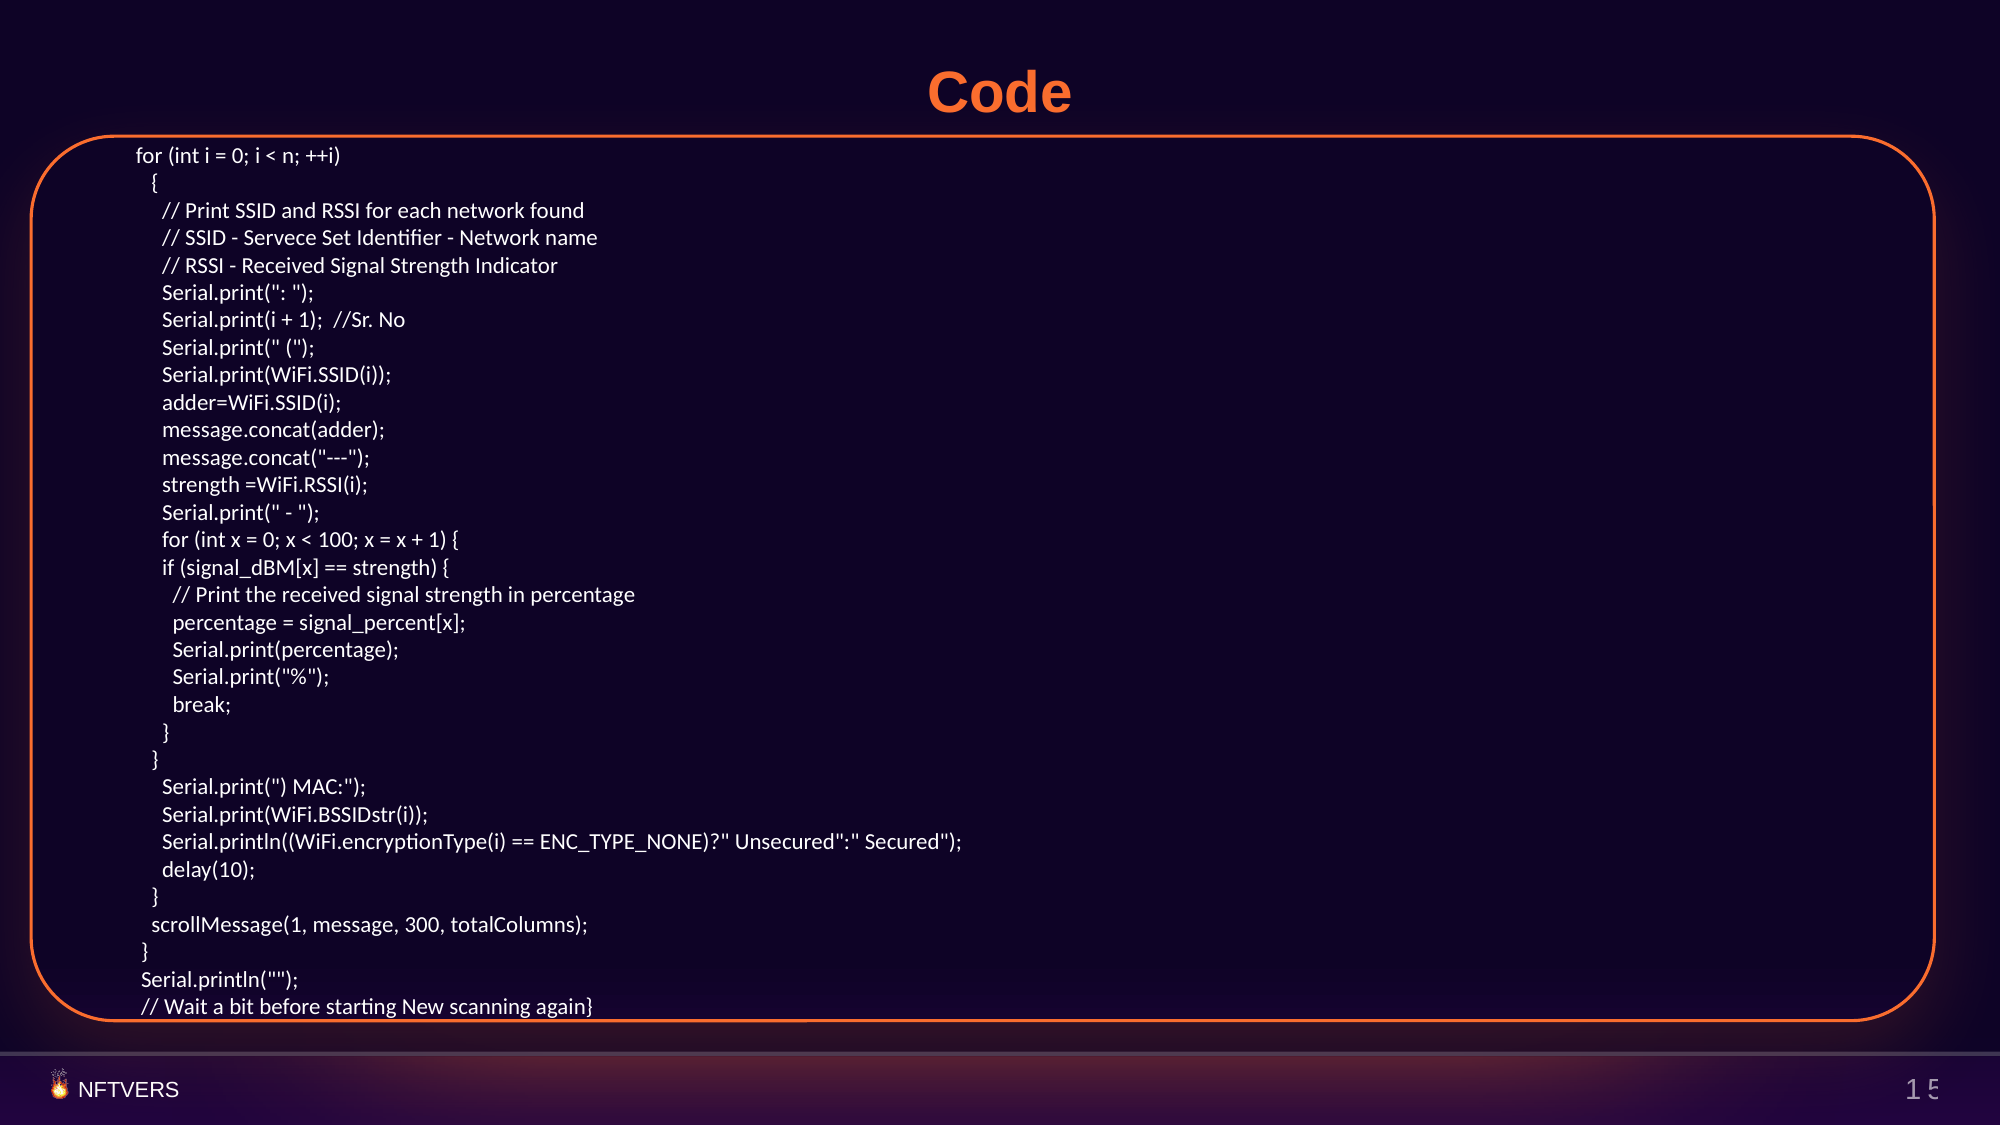

Code

 for (int i = 0; i < n; ++i)
    {
      // Print SSID and RSSI for each network found
      // SSID - Servece Set Identifier - Network name
      // RSSI - Received Signal Strength Indicator
      Serial.print(": ");
      Serial.print(i + 1);  //Sr. No
      Serial.print(" (");
      Serial.print(WiFi.SSID(i));
      adder=WiFi.SSID(i);
      message.concat(adder);
      message.concat("---");
      strength =WiFi.RSSI(i);
      Serial.print(" - ");
      for (int x = 0; x < 100; x = x + 1) {
      if (signal_dBM[x] == strength) {
        // Print the received signal strength in percentage
        percentage = signal_percent[x];
        Serial.print(percentage);
        Serial.print("%");
        break;
      }
    }
      Serial.print(") MAC:");
      Serial.print(WiFi.BSSIDstr(i));
      Serial.println((WiFi.encryptionType(i) == ENC_TYPE_NONE)?" Unsecured":" Secured");
      delay(10);
    }
    scrollMessage(1, message, 300, totalColumns);
  }
  Serial.println("");
  // Wait a bit before starting New scanning again}